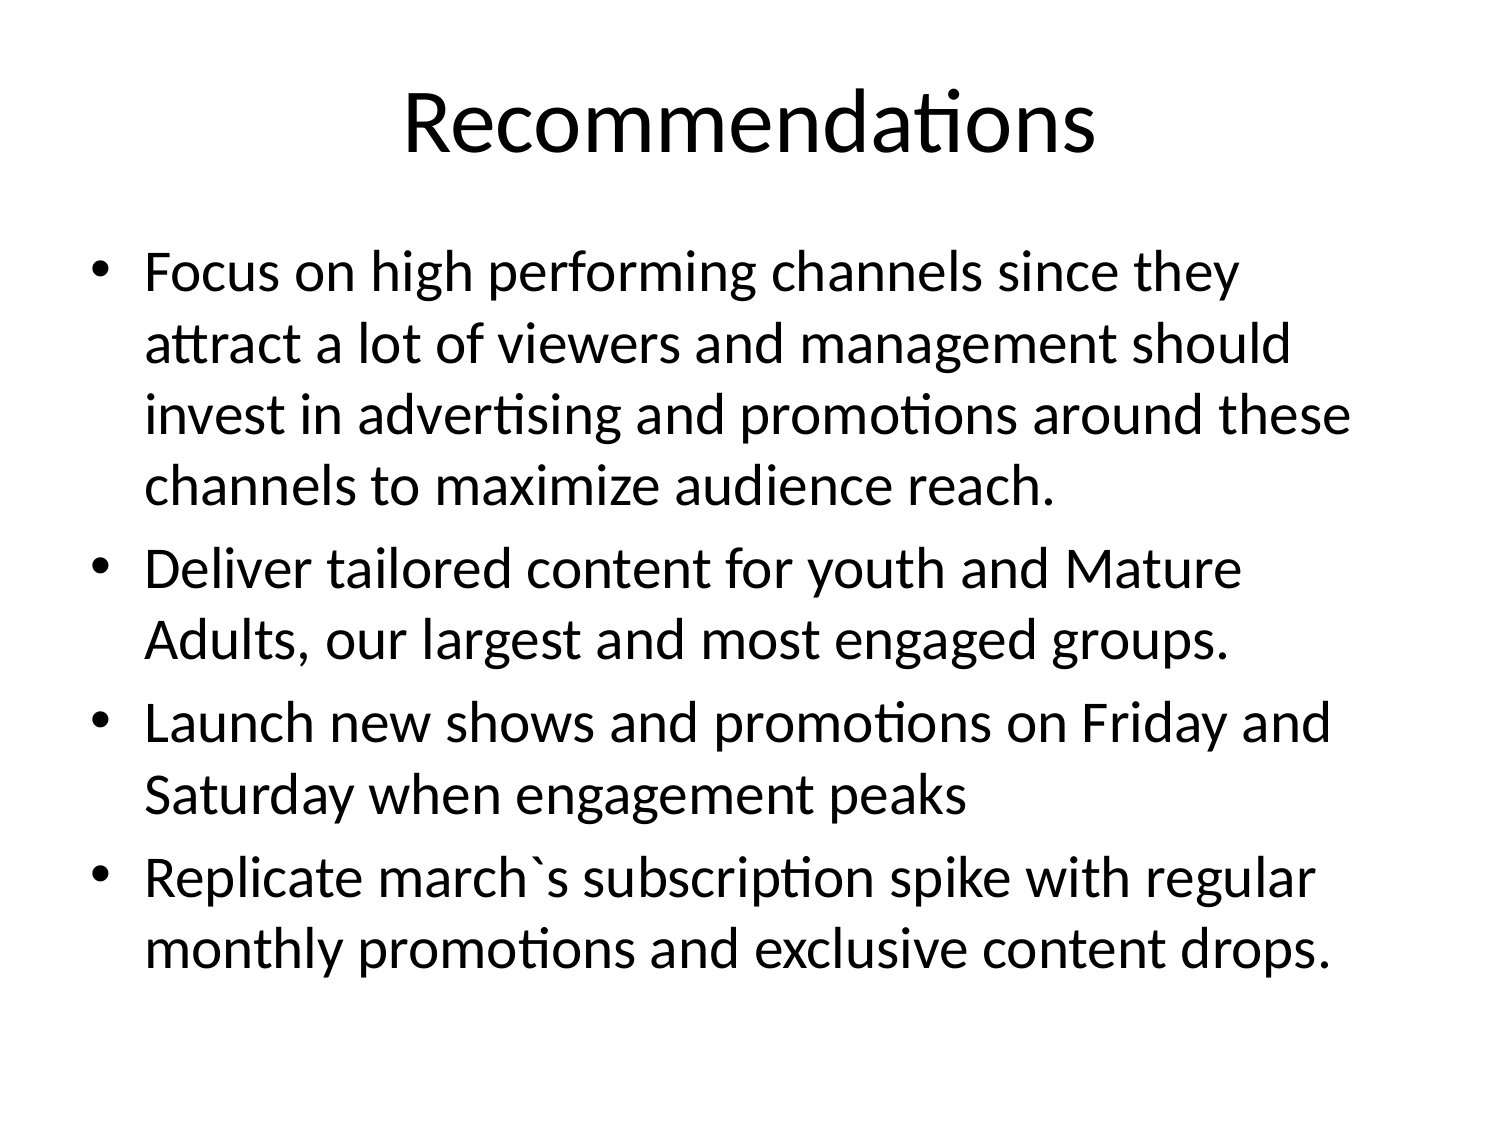

# Recommendations
Focus on high performing channels since they attract a lot of viewers and management should invest in advertising and promotions around these channels to maximize audience reach.
Deliver tailored content for youth and Mature Adults, our largest and most engaged groups.
Launch new shows and promotions on Friday and Saturday when engagement peaks
Replicate march`s subscription spike with regular monthly promotions and exclusive content drops.